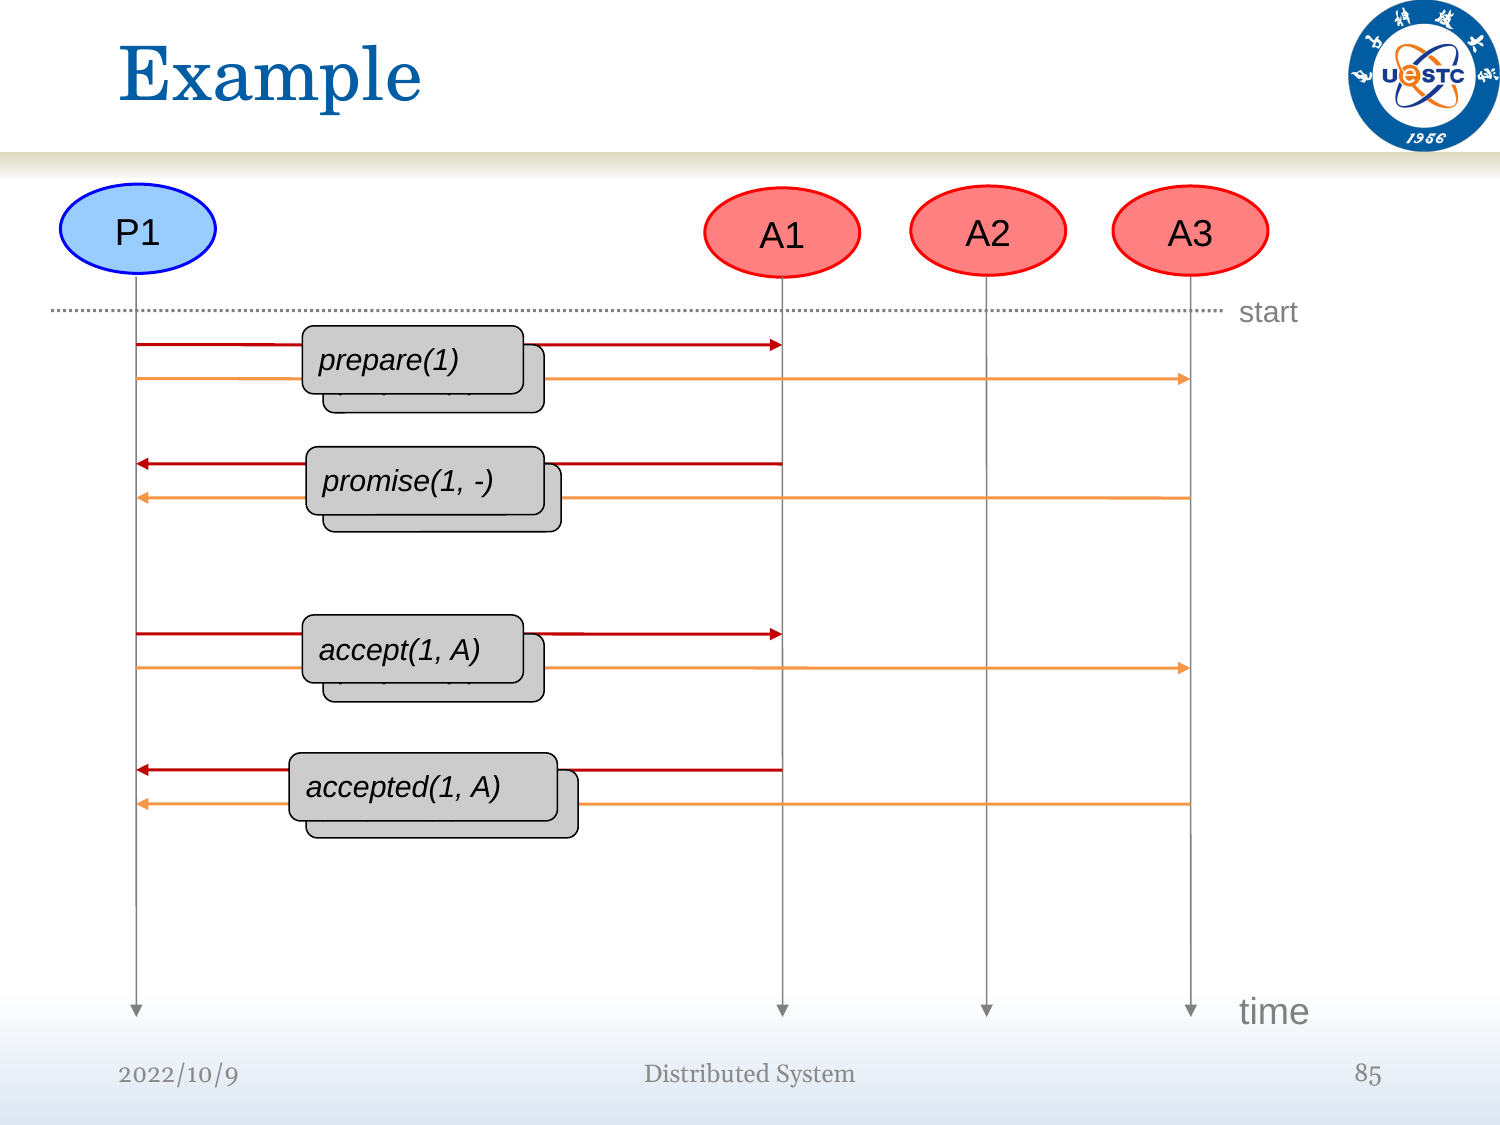

# Example
P1
A2
A3
A1

start

prepare(1)
prepare(1)

promise(1, -)
promise(1)

accept(1, A)
prepare(1)

accepted(1, A)
prepare(1)

time
2022/10/9
Distributed System
85